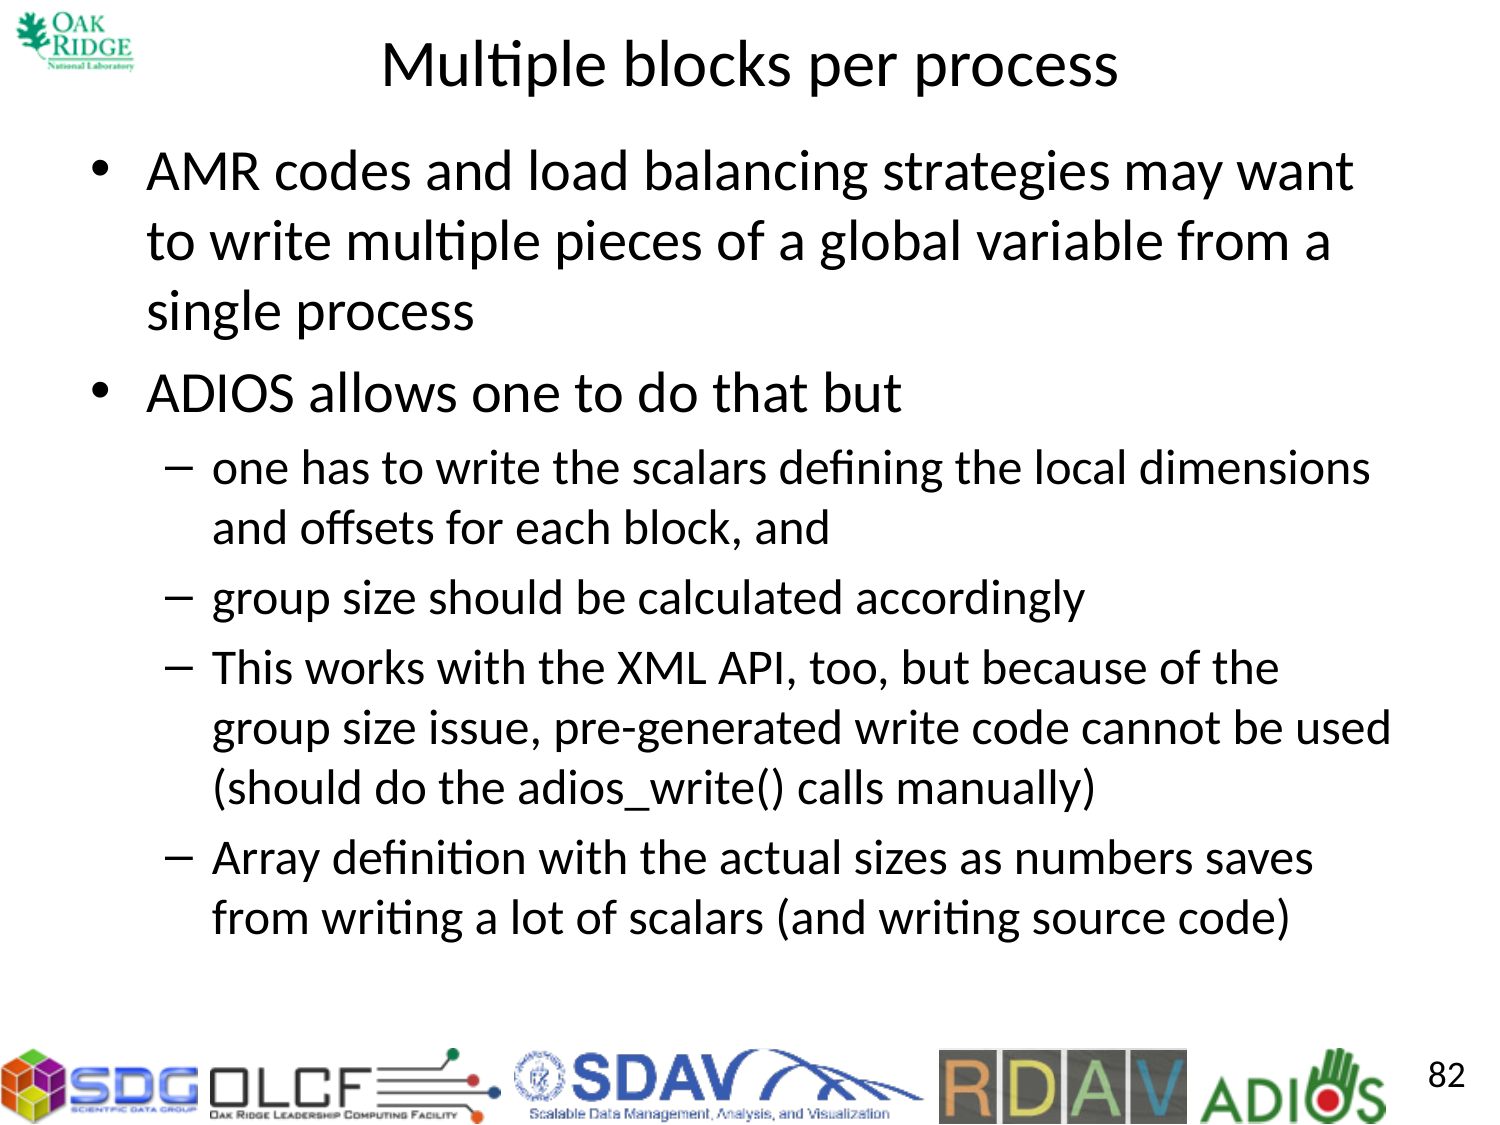

# Multiple blocks per process
AMR codes and load balancing strategies may want to write multiple pieces of a global variable from a single process
ADIOS allows one to do that but
one has to write the scalars defining the local dimensions and offsets for each block, and
group size should be calculated accordingly
This works with the XML API, too, but because of the group size issue, pre-generated write code cannot be used (should do the adios_write() calls manually)
Array definition with the actual sizes as numbers saves from writing a lot of scalars (and writing source code)
82